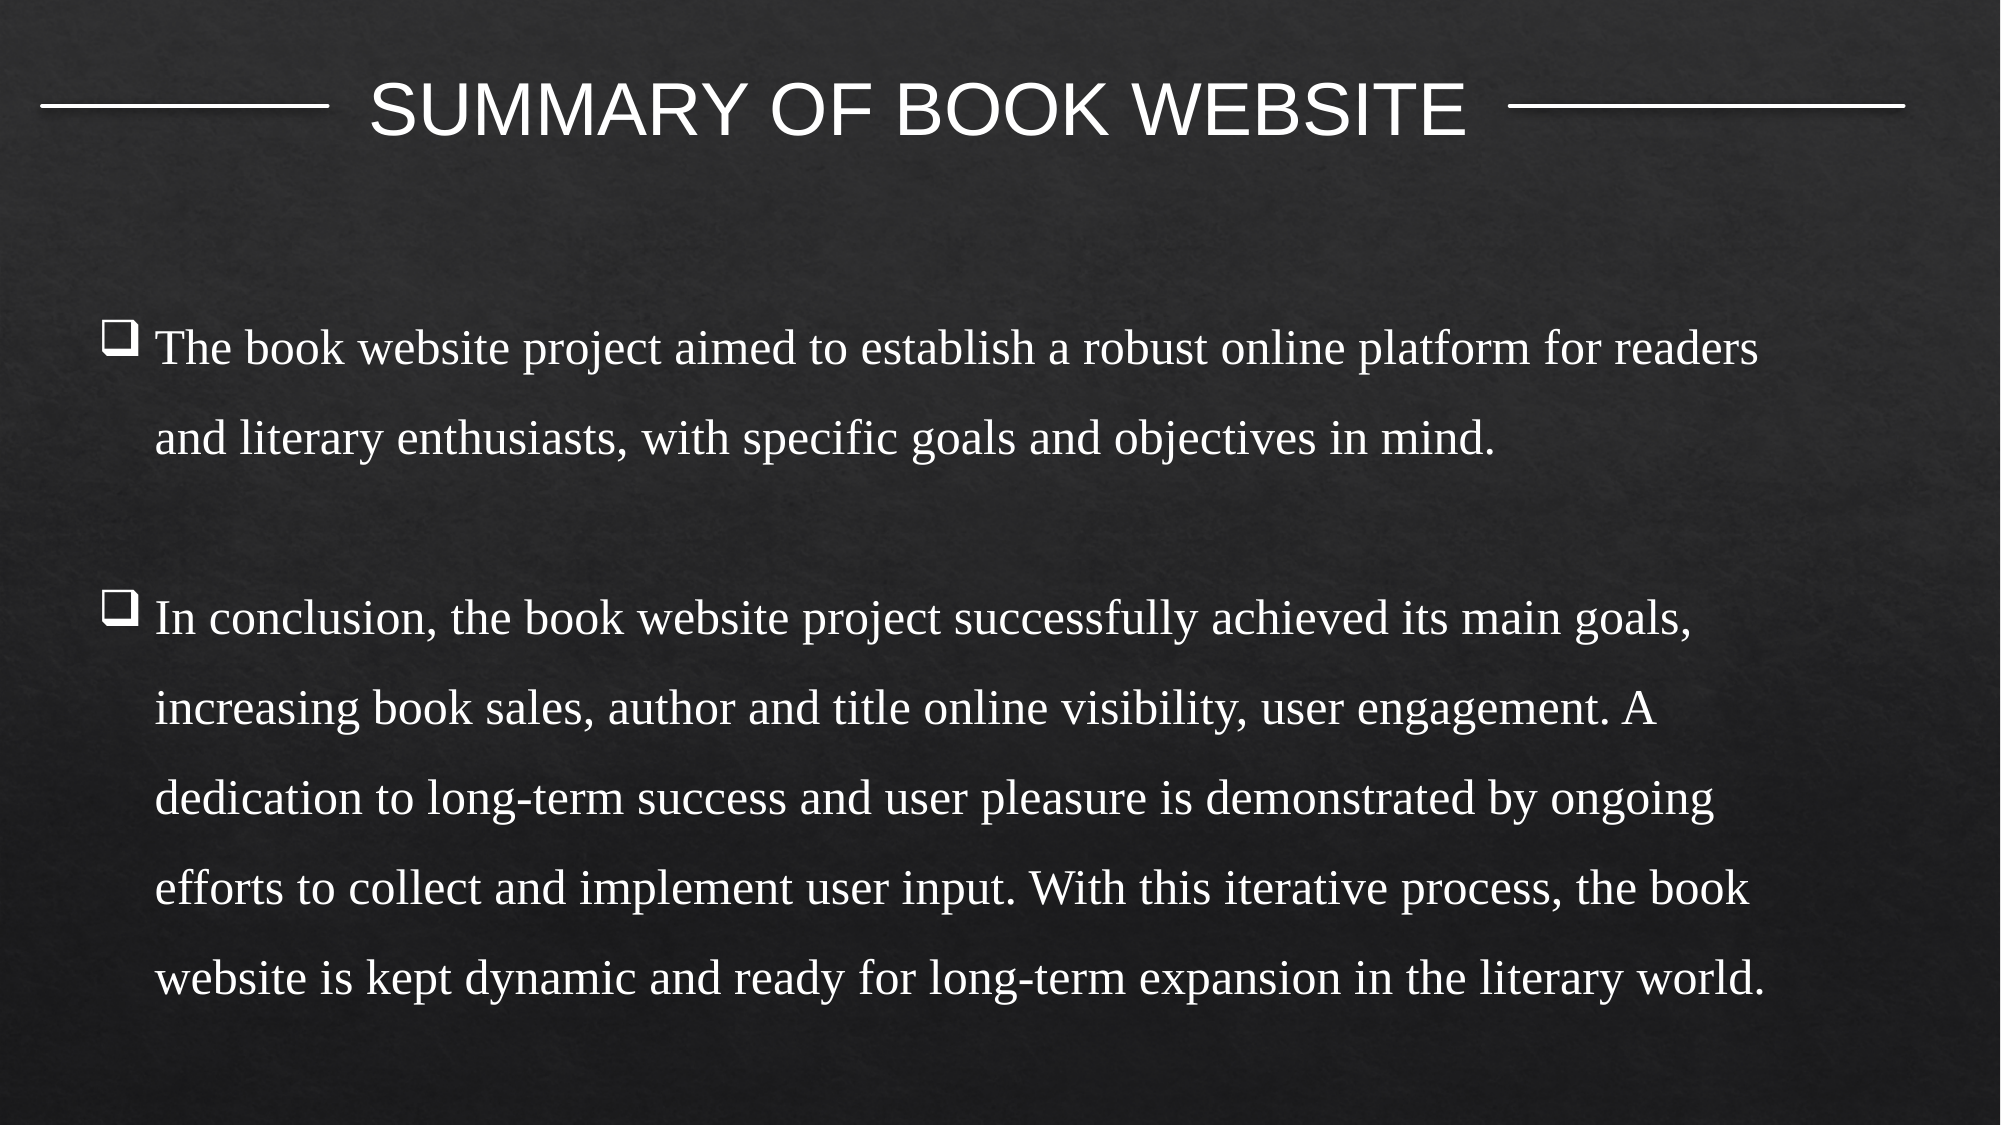

SUMMARY OF BOOK WEBSITE
The book website project aimed to establish a robust online platform for readers and literary enthusiasts, with specific goals and objectives in mind.

In conclusion, the book website project successfully achieved its main goals, increasing book sales, author and title online visibility, user engagement. A dedication to long-term success and user pleasure is demonstrated by ongoing efforts to collect and implement user input. With this iterative process, the book website is kept dynamic and ready for long-term expansion in the literary world.